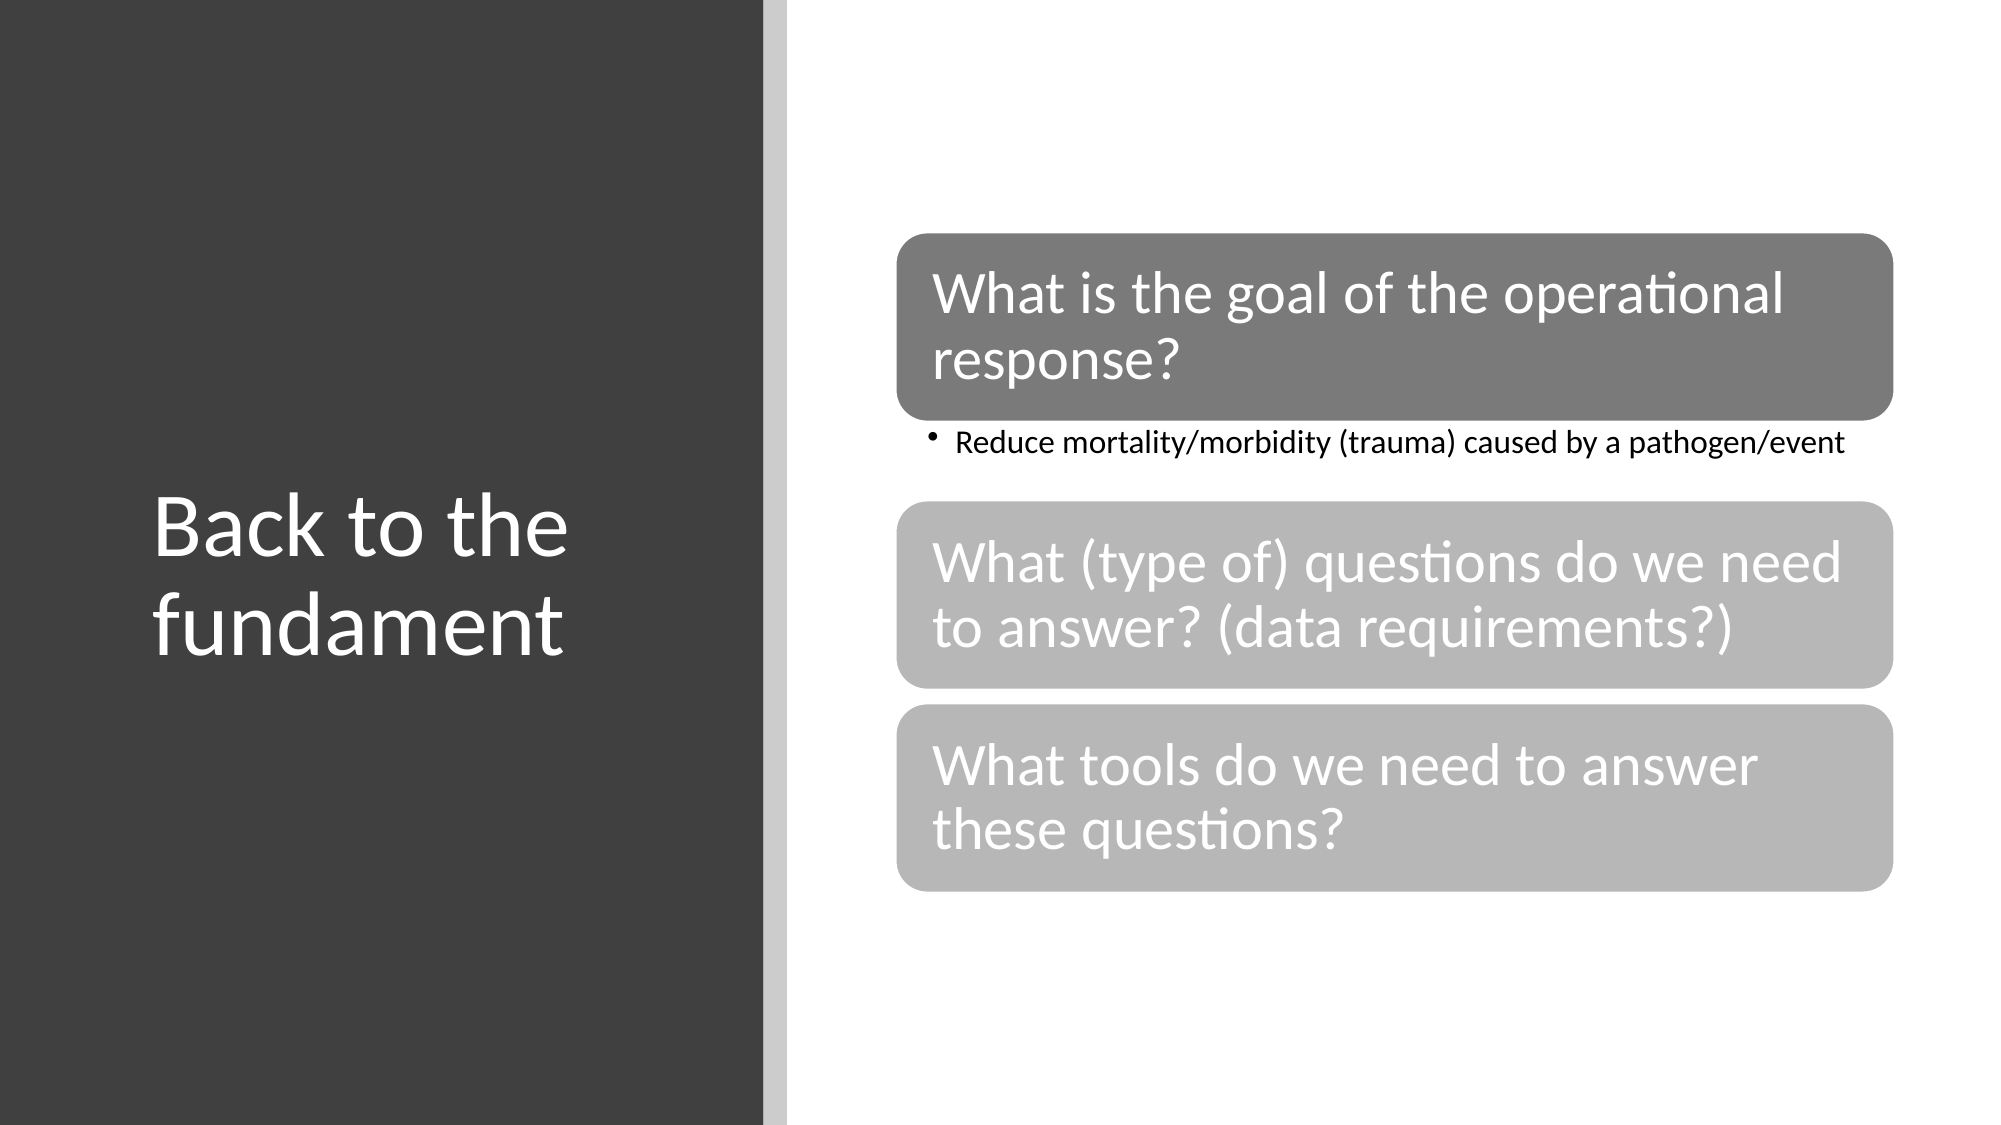

What is the goal of the operational response?
Reduce mortality/morbidity (trauma) caused by a pathogen/event
What (type of) questions do we need to answer? (data requirements?)
What tools do we need to answer these questions?
# Back to the fundament